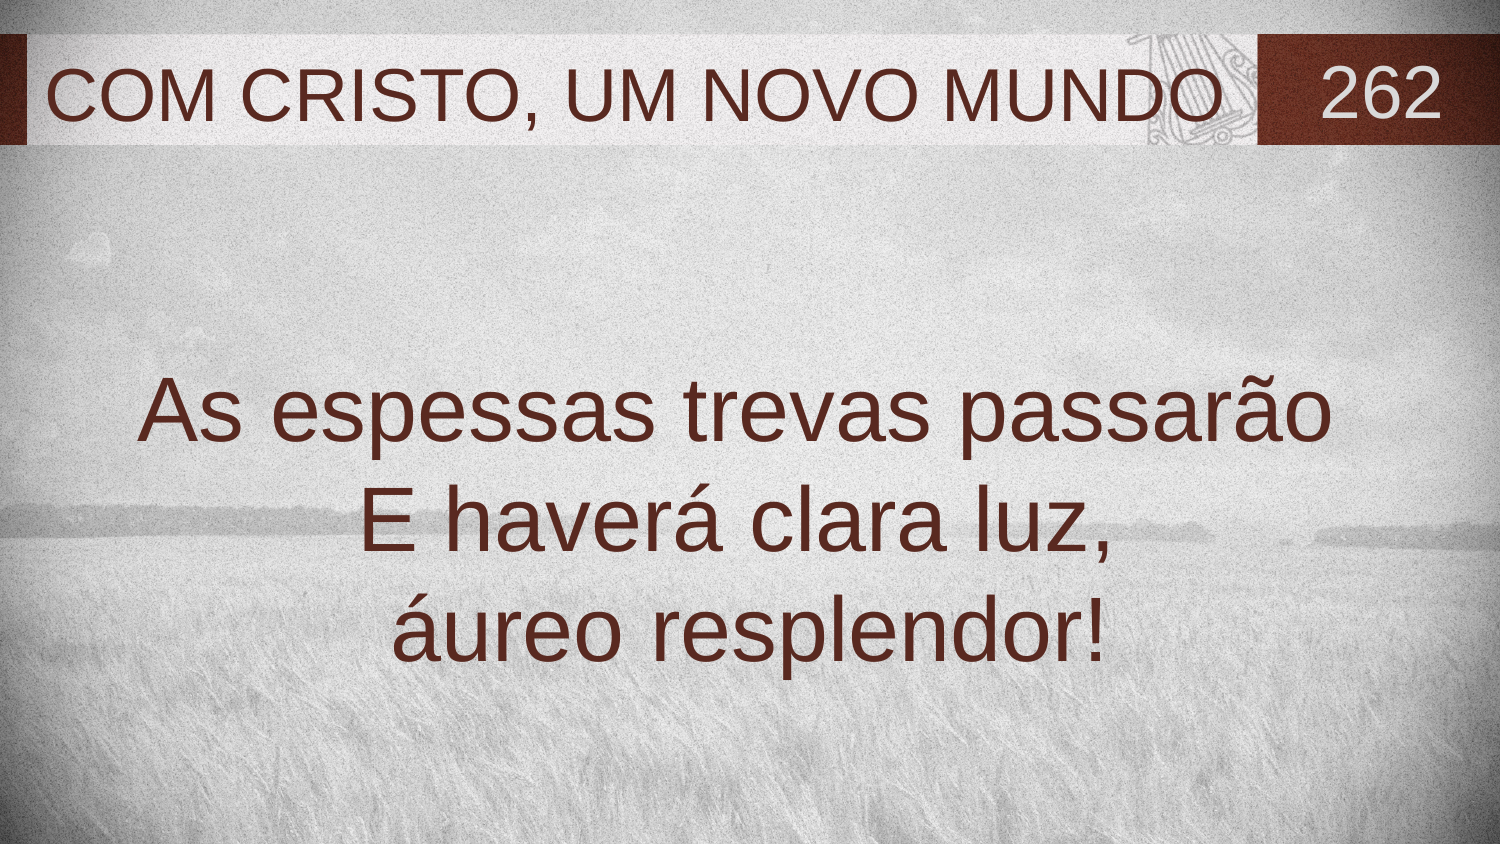

# COM CRISTO, UM NOVO MUNDO
262
As espessas trevas passarão
E haverá clara luz,
áureo resplendor!